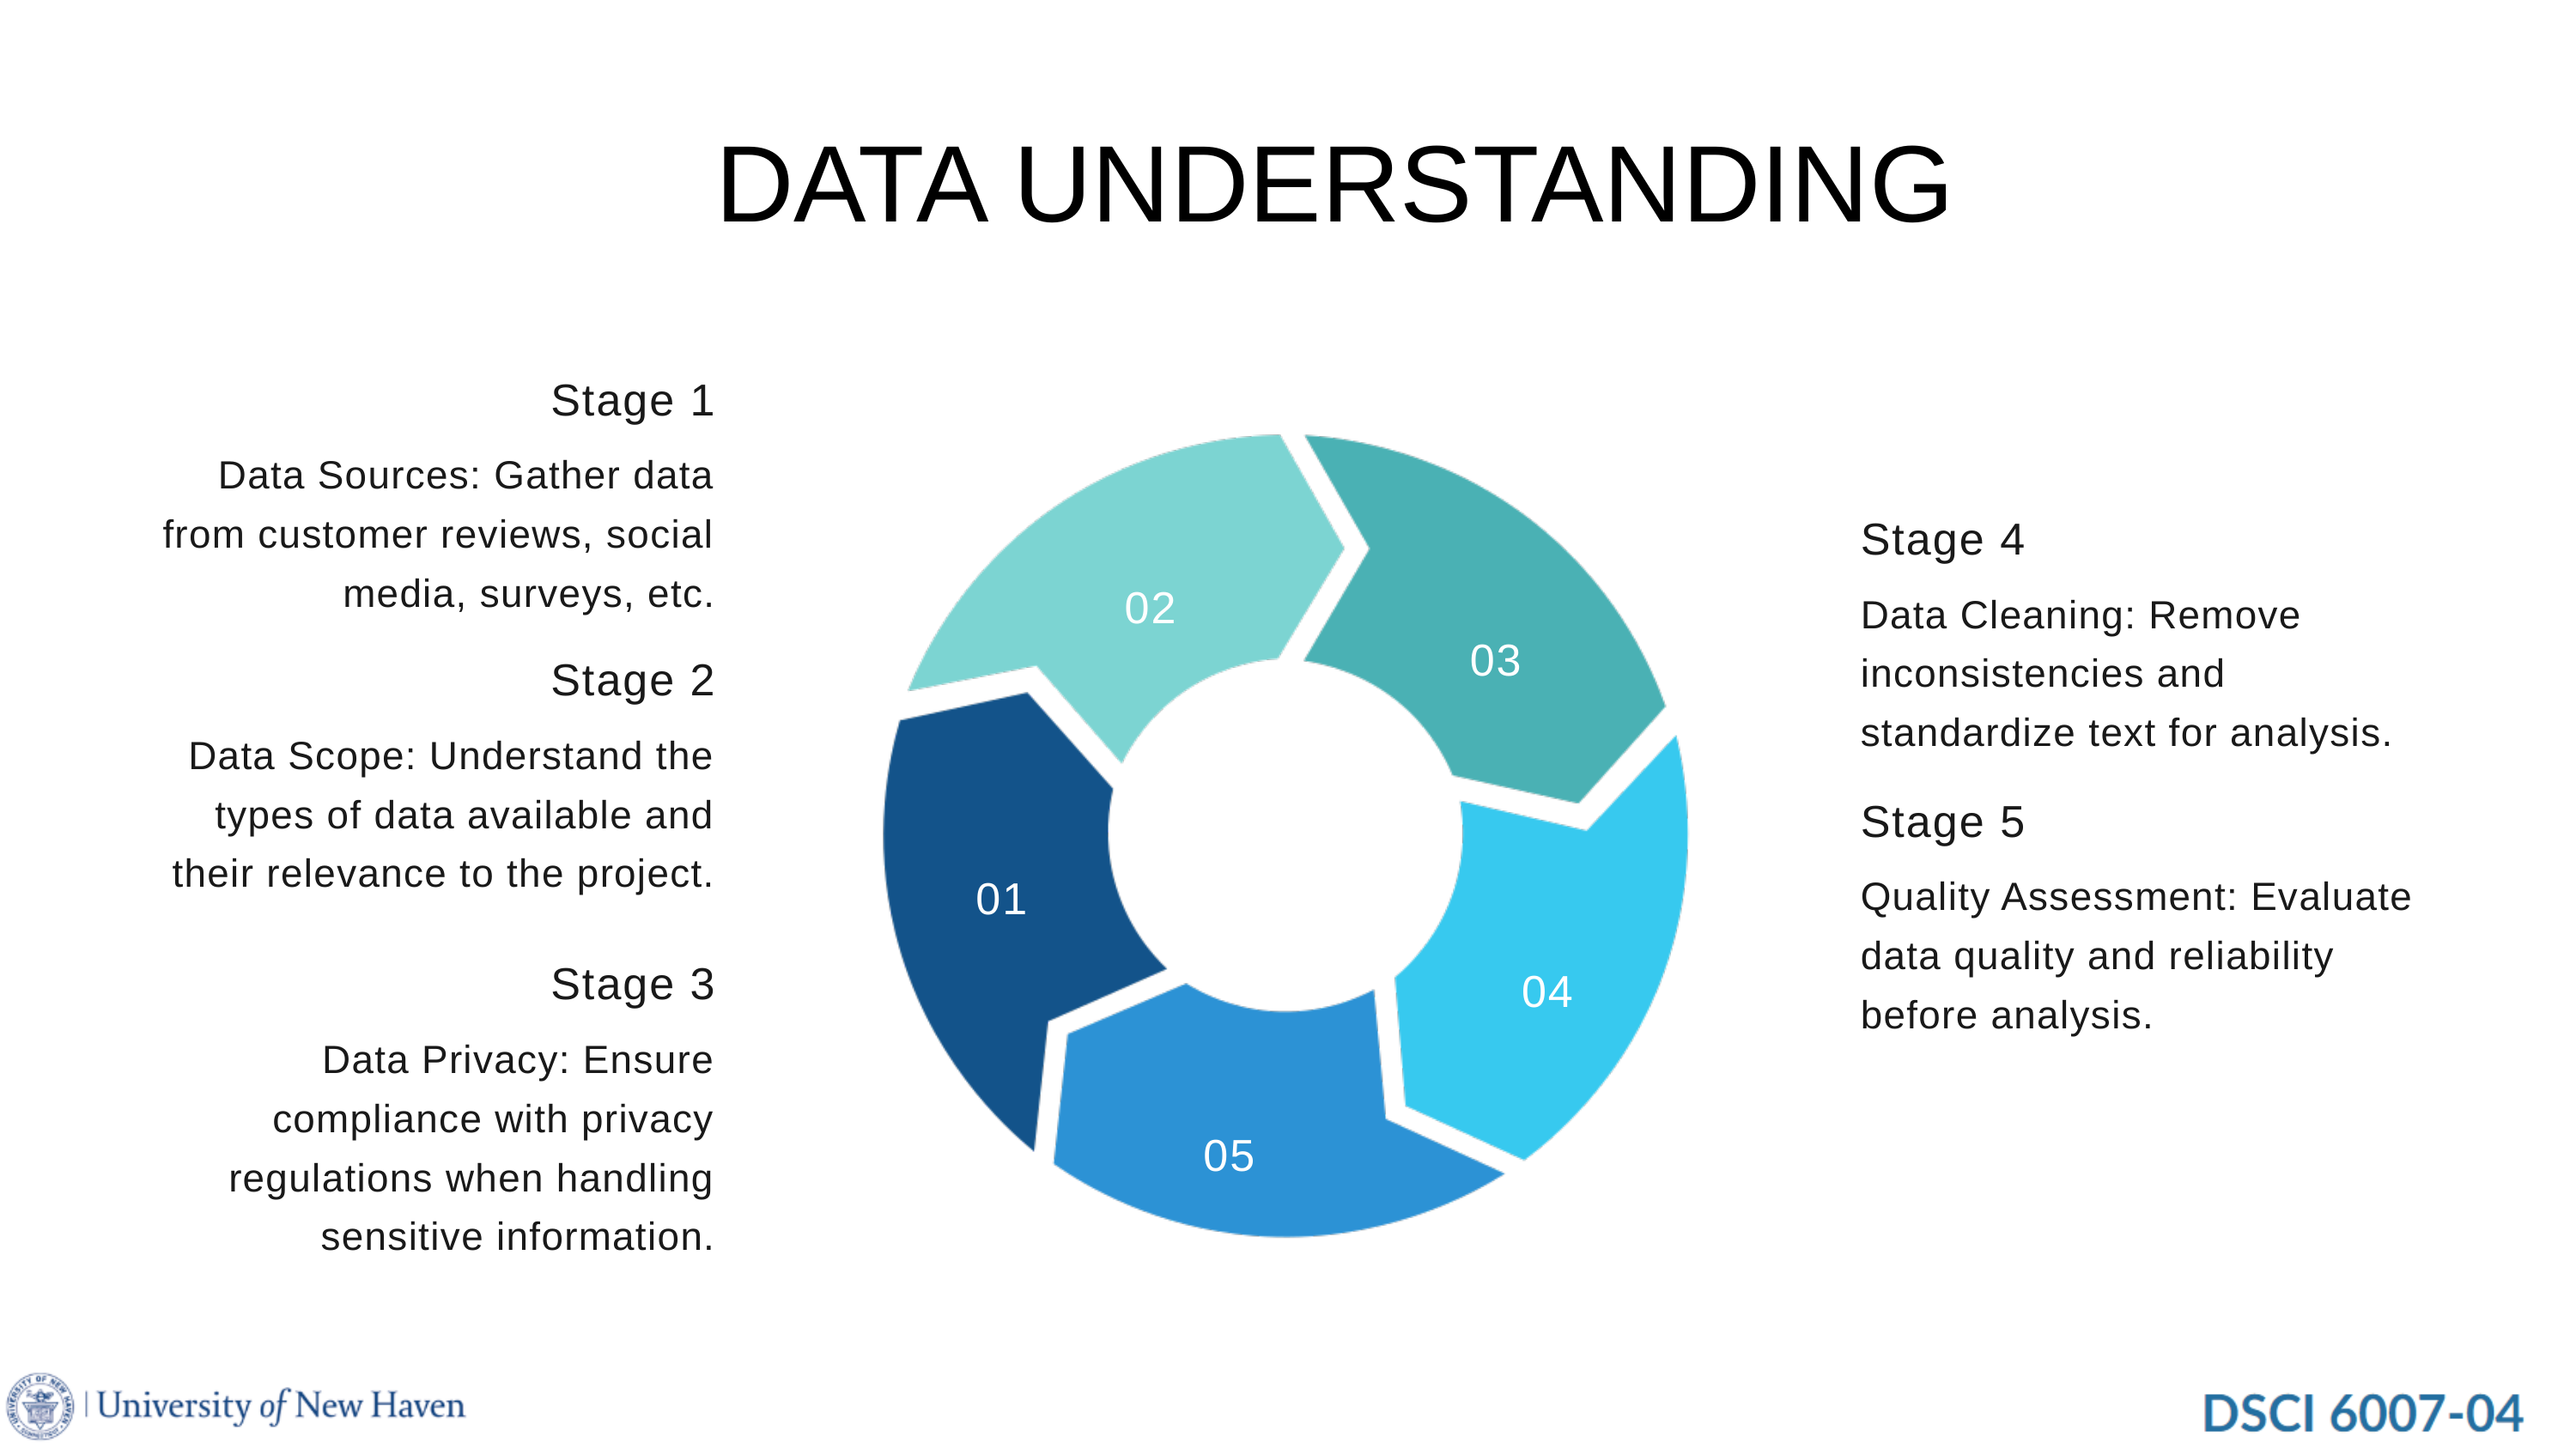

DATA UNDERSTANDING
Stage 1
Data Sources: Gather data from customer reviews, social media, surveys, etc.

Stage 4
Data Cleaning: Remove inconsistencies and standardize text for analysis.
02
03
Stage 2
Data Scope: Understand the types of data available and their relevance to the project.
Stage 5
Quality Assessment: Evaluate data quality and reliability before analysis.
01
Stage 3
Data Privacy: Ensure compliance with privacy regulations when handling sensitive information.
04
05